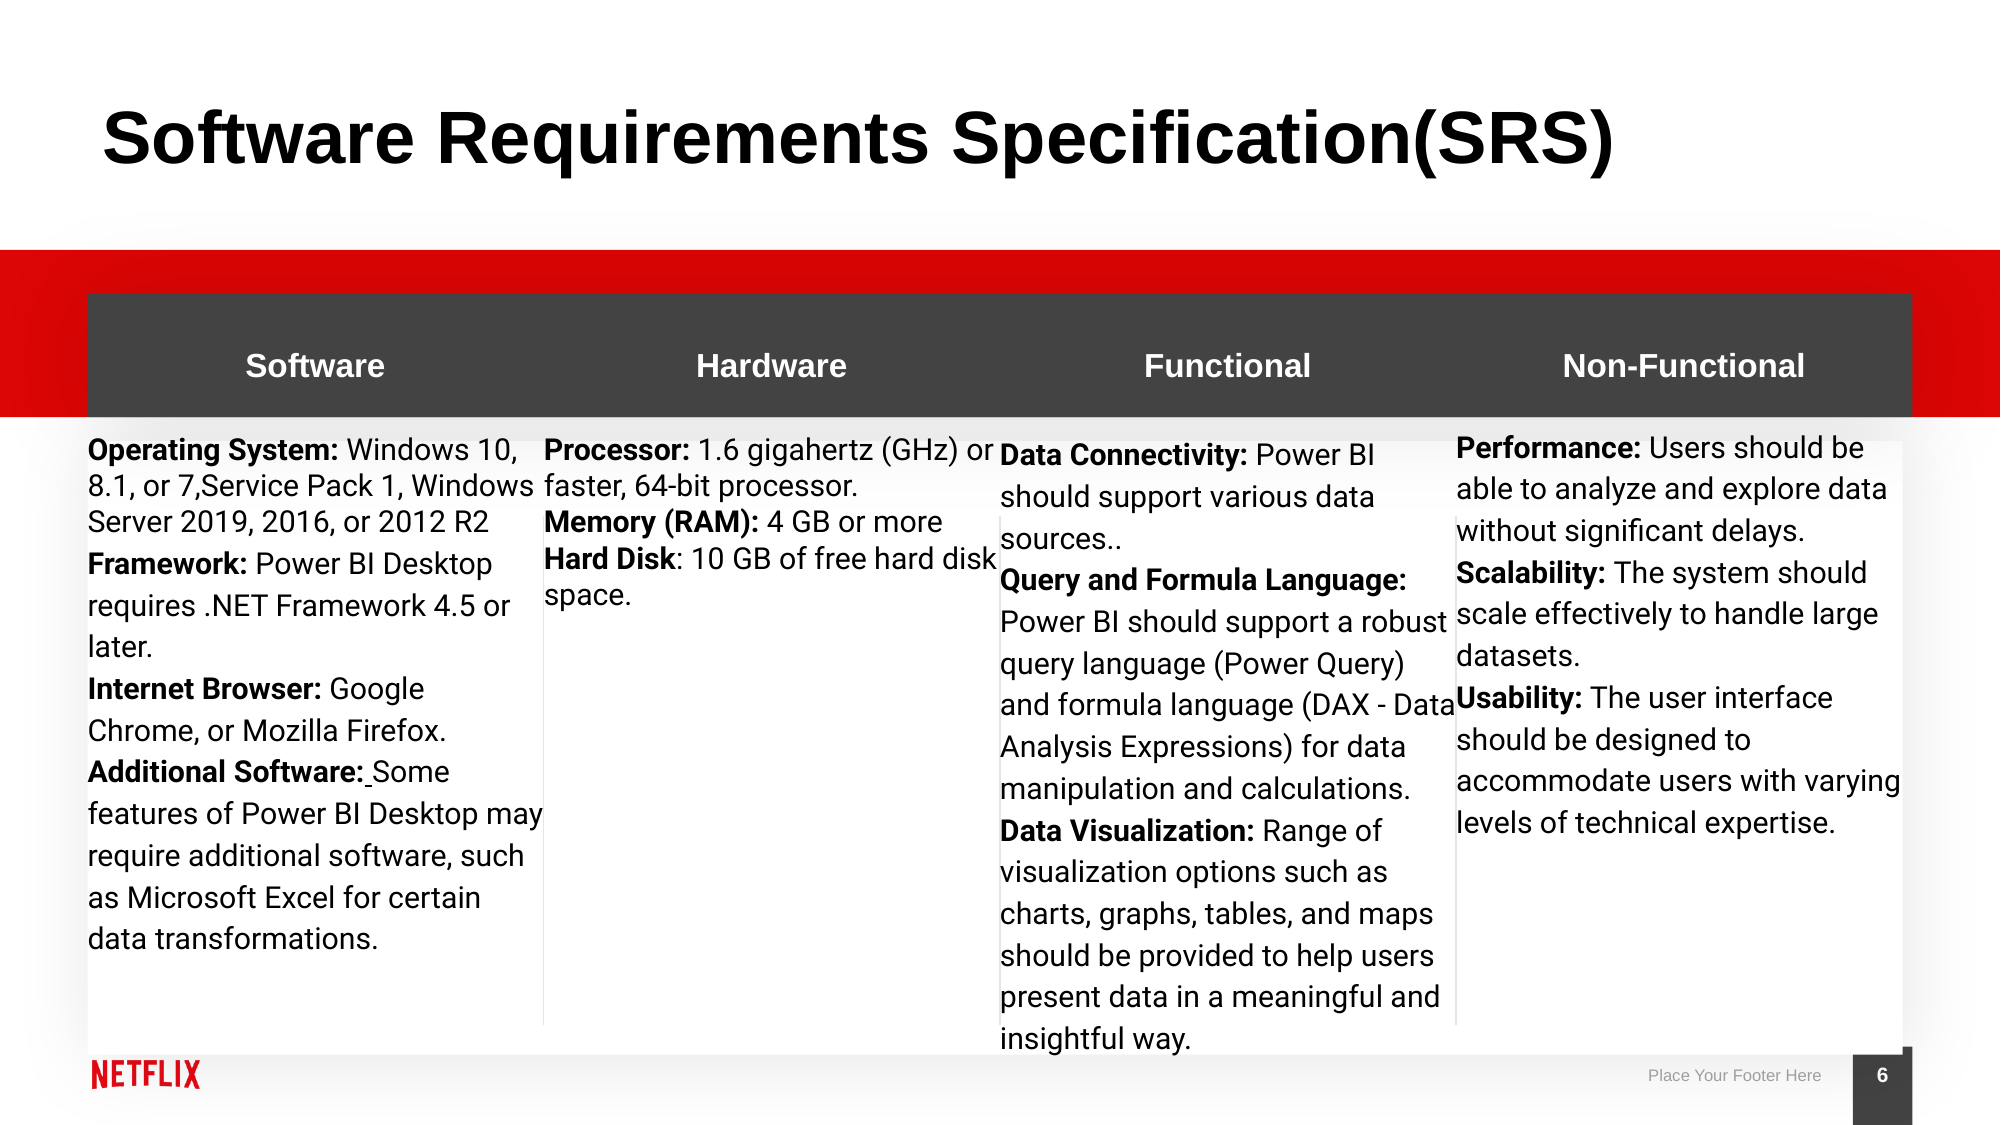

# Software Requirements Specification(SRS)

Software
Hardware
Functional
Non-Functional
Performance: Users should be able to analyze and explore data without significant delays.
Scalability: The system should scale effectively to handle large datasets.
Usability: The user interface should be designed to accommodate users with varying levels of technical expertise.
Operating System: Windows 10, 8.1, or 7,Service Pack 1, Windows Server 2019, 2016, or 2012 R2
Framework: Power BI Desktop requires .NET Framework 4.5 or later.
Internet Browser: Google Chrome, or Mozilla Firefox.
Additional Software: Some features of Power BI Desktop may require additional software, such as Microsoft Excel for certain data transformations.
Processor: 1.6 gigahertz (GHz) or faster, 64-bit processor.
Memory (RAM): 4 GB or more
Hard Disk: 10 GB of free hard disk space.

Data Connectivity: Power BI should support various data sources..
Query and Formula Language: Power BI should support a robust query language (Power Query) and formula language (DAX - Data Analysis Expressions) for data manipulation and calculations.
Data Visualization: Range of visualization options such as charts, graphs, tables, and maps should be provided to help users present data in a meaningful and insightful way.